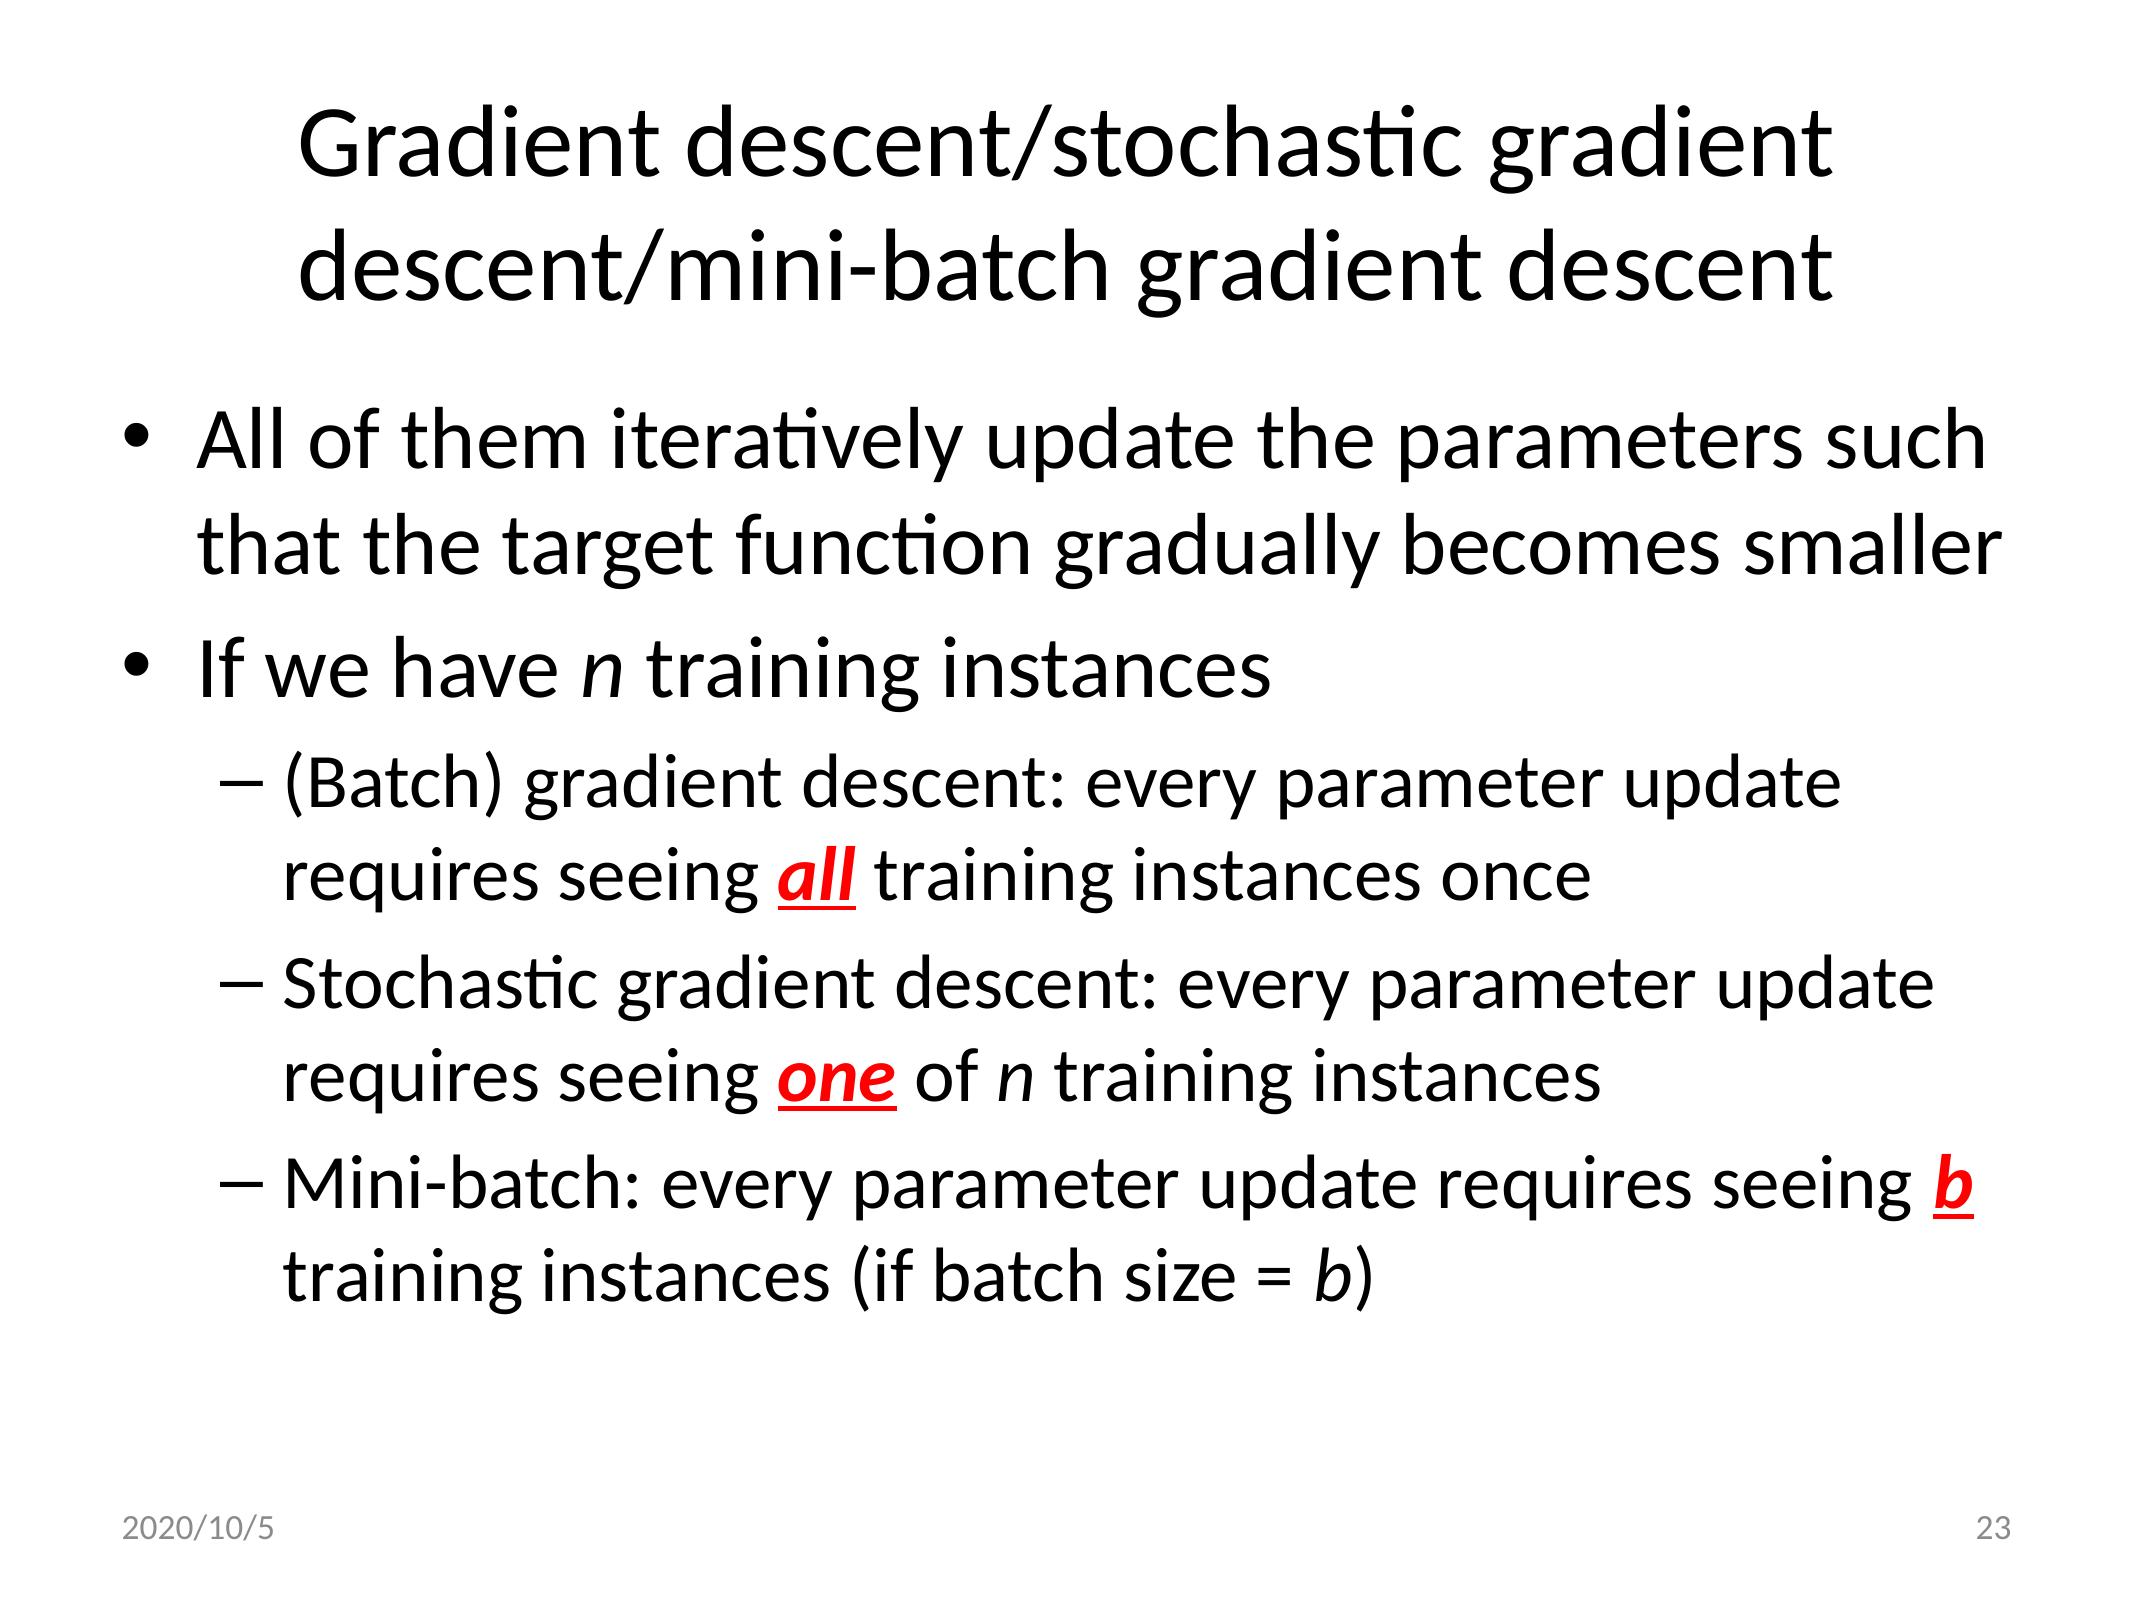

# Gradient descent/stochastic gradient descent/mini-batch gradient descent
All of them iteratively update the parameters such that the target function gradually becomes smaller
If we have n training instances
(Batch) gradient descent: every parameter update requires seeing all training instances once
Stochastic gradient descent: every parameter update requires seeing one of n training instances
Mini-batch: every parameter update requires seeing b training instances (if batch size = b)
2020/10/5
23